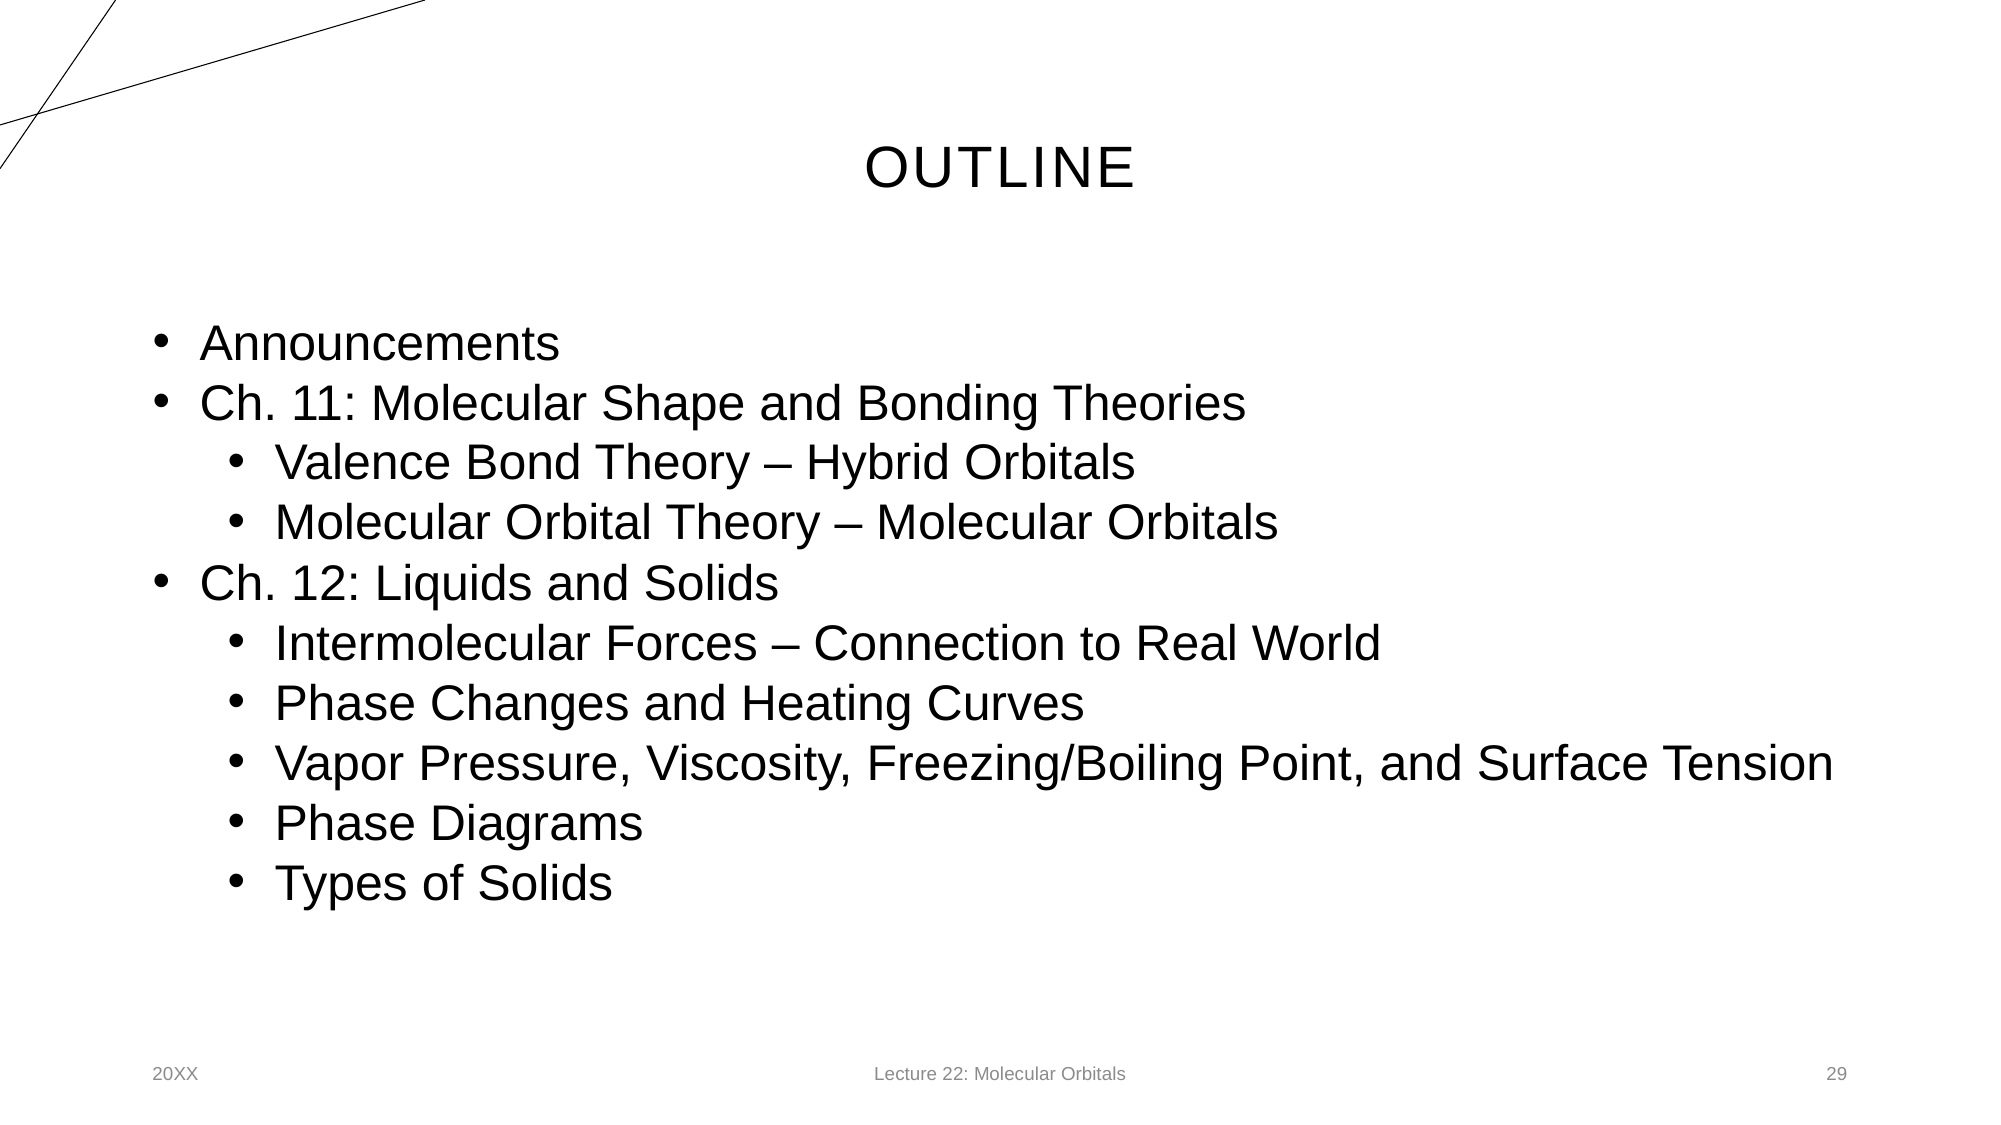

# Outline
Announcements
Ch. 11: Molecular Shape and Bonding Theories
Valence Bond Theory – Hybrid Orbitals
Molecular Orbital Theory – Molecular Orbitals
Ch. 12: Liquids and Solids
Intermolecular Forces – Connection to Real World
Phase Changes and Heating Curves
Vapor Pressure, Viscosity, Freezing/Boiling Point, and Surface Tension
Phase Diagrams
Types of Solids
20XX
Lecture 22: Molecular Orbitals​
29